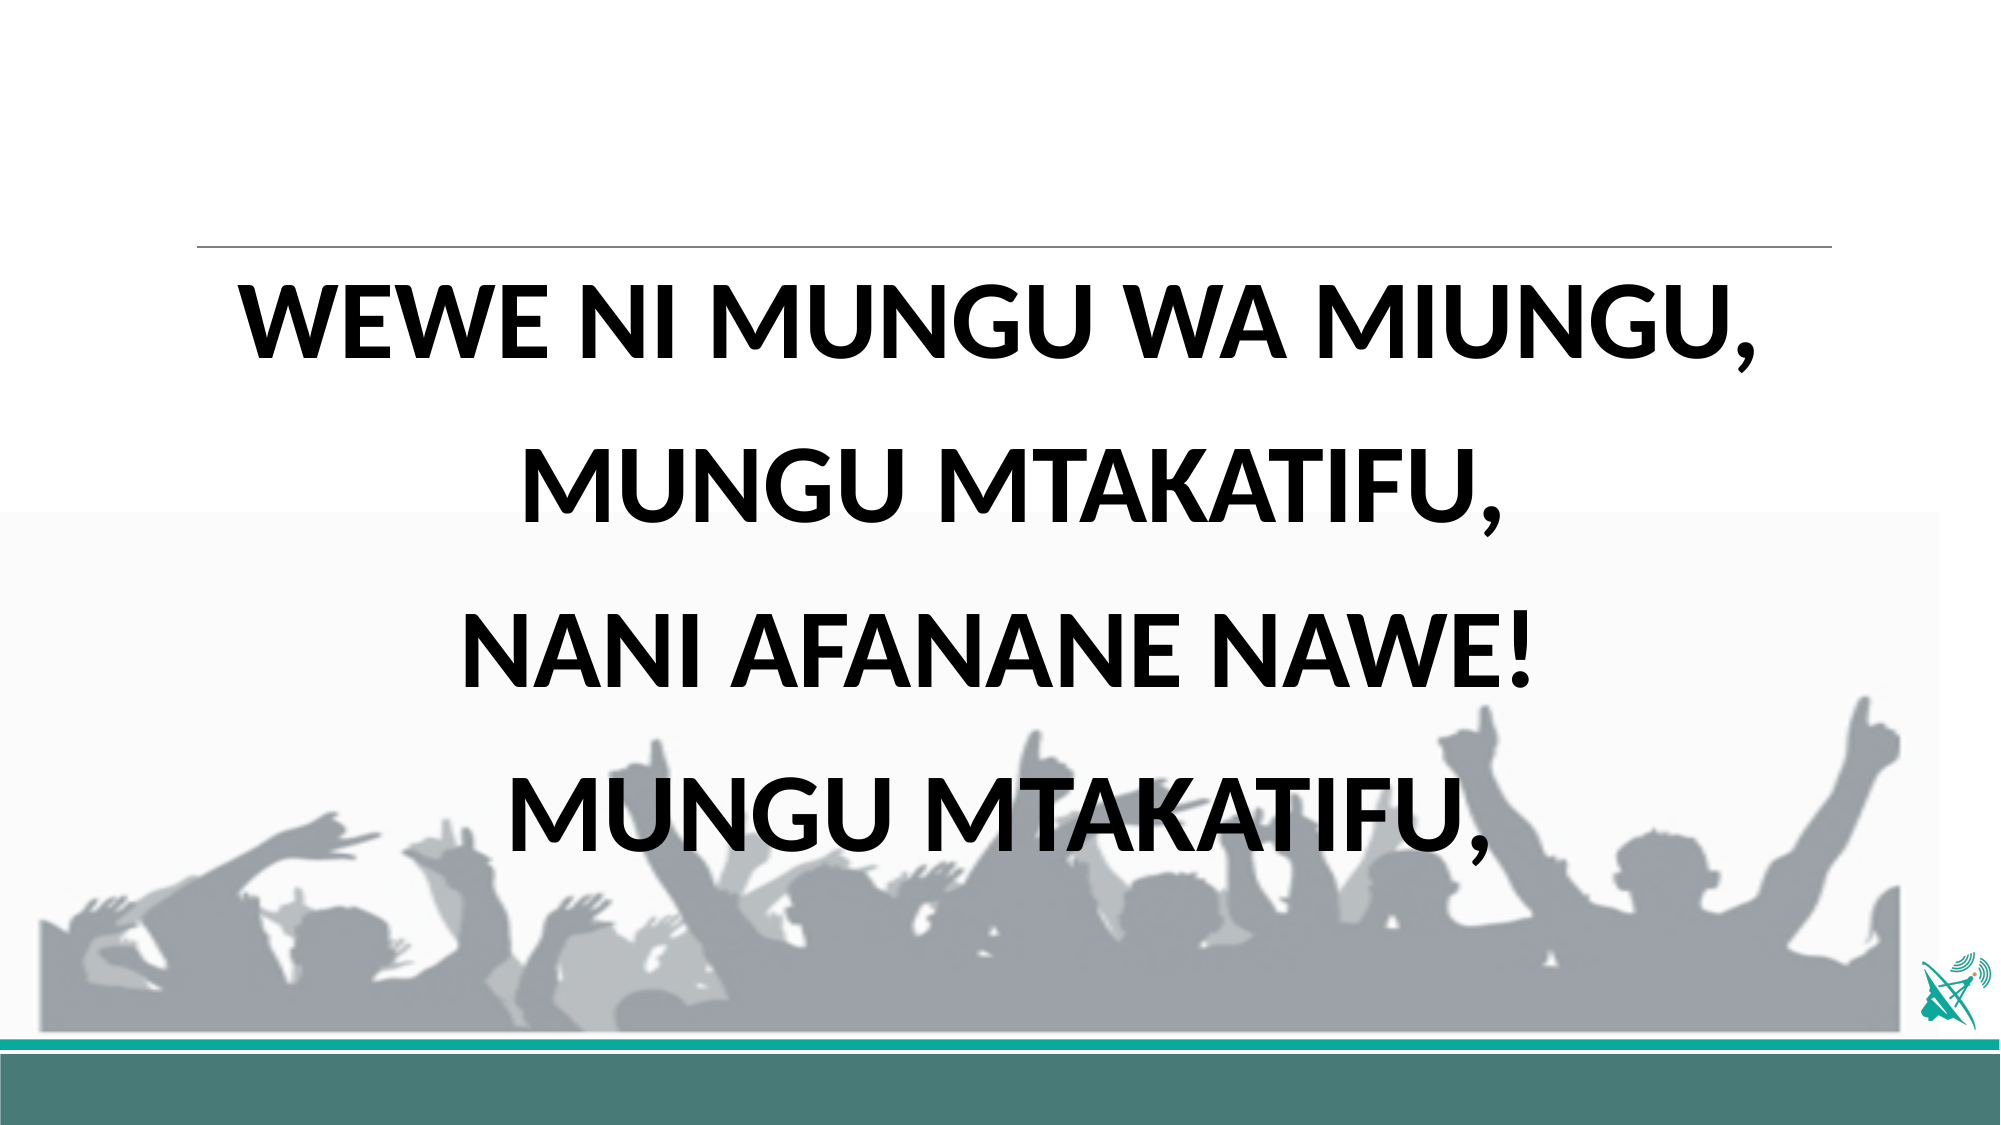

WEWE NI MUNGU WA MIUNGU,
MUNGU MTAKATIFU,
NANI AFANANE NAWE!
MUNGU MTAKATIFU,